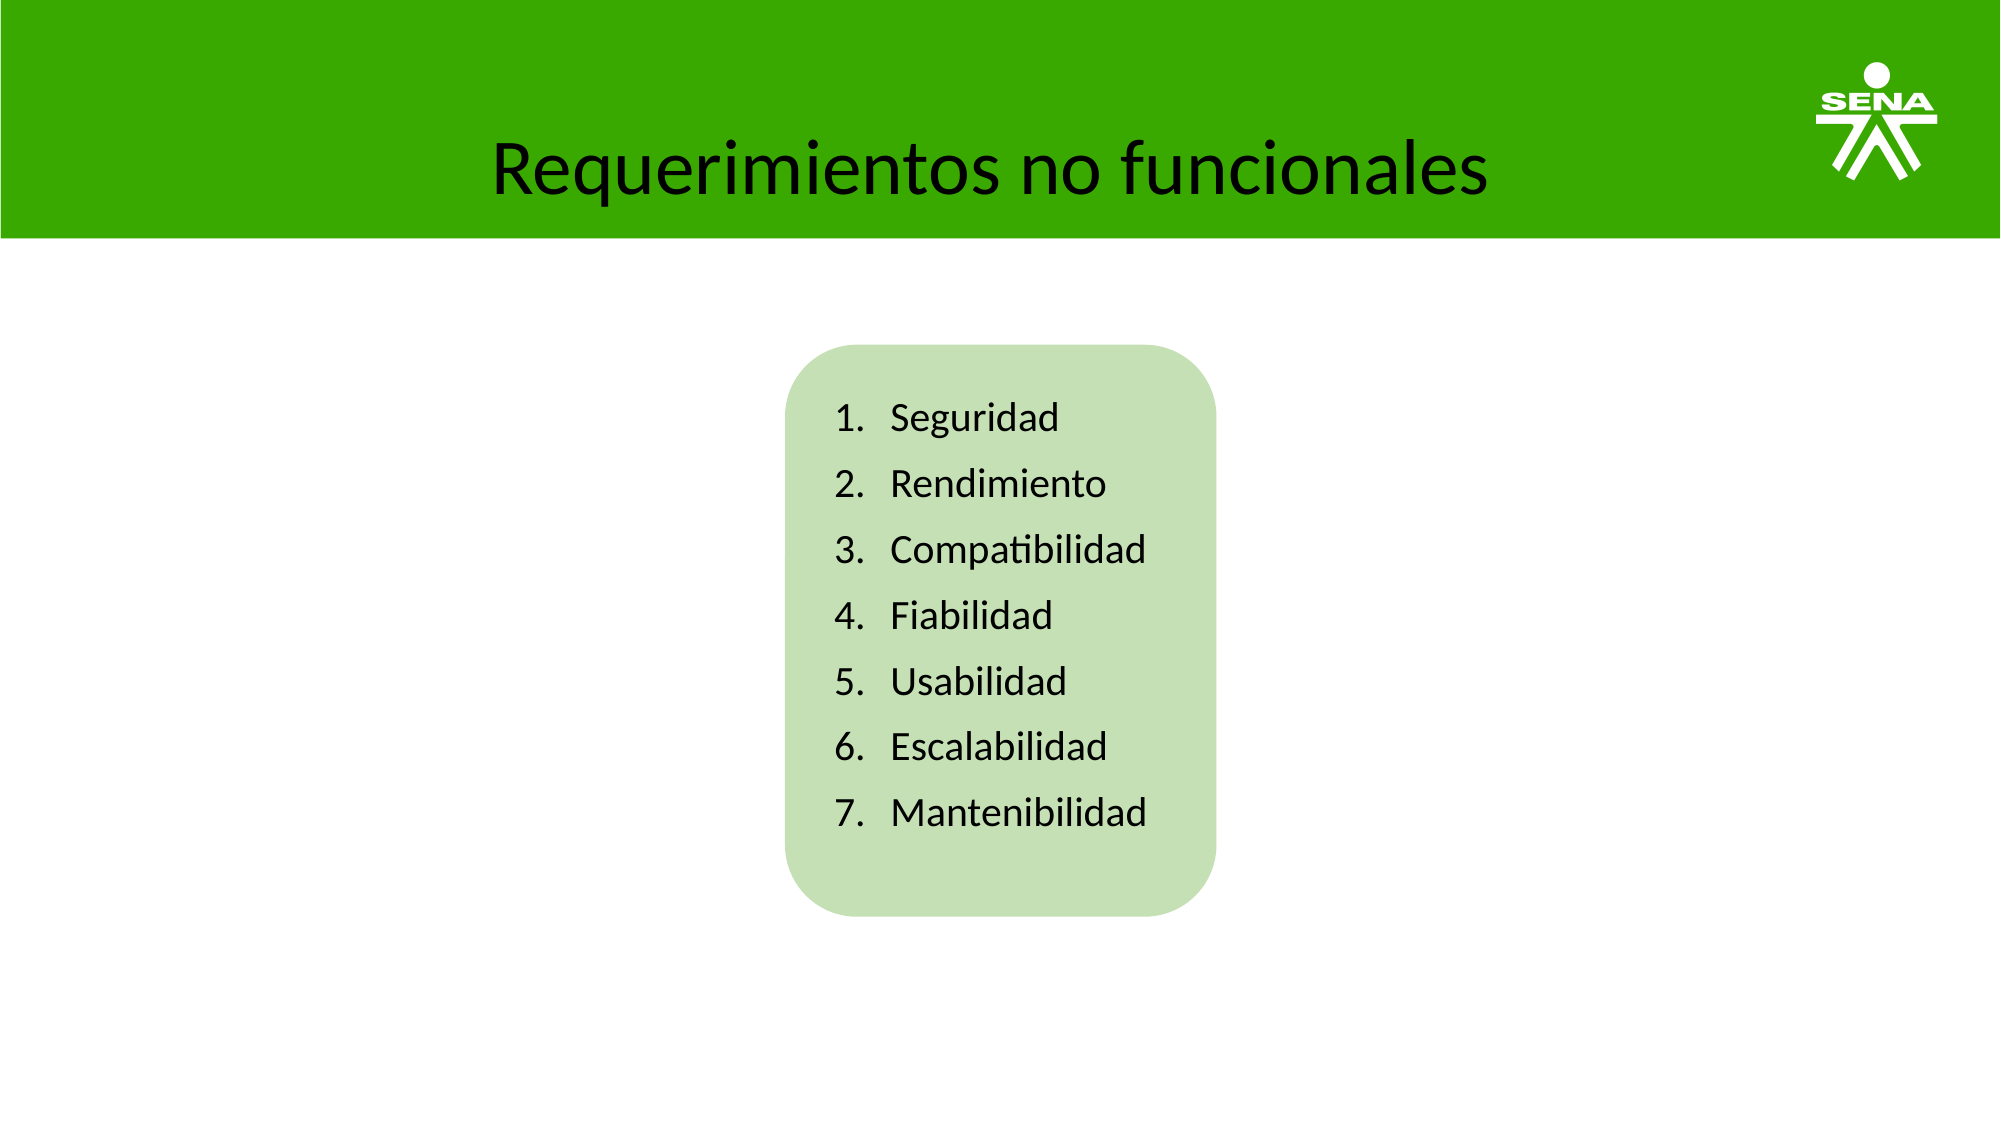

# Requerimientos no funcionales

Seguridad
Rendimiento
Compatibilidad
Fiabilidad
Usabilidad
Escalabilidad
Mantenibilidad